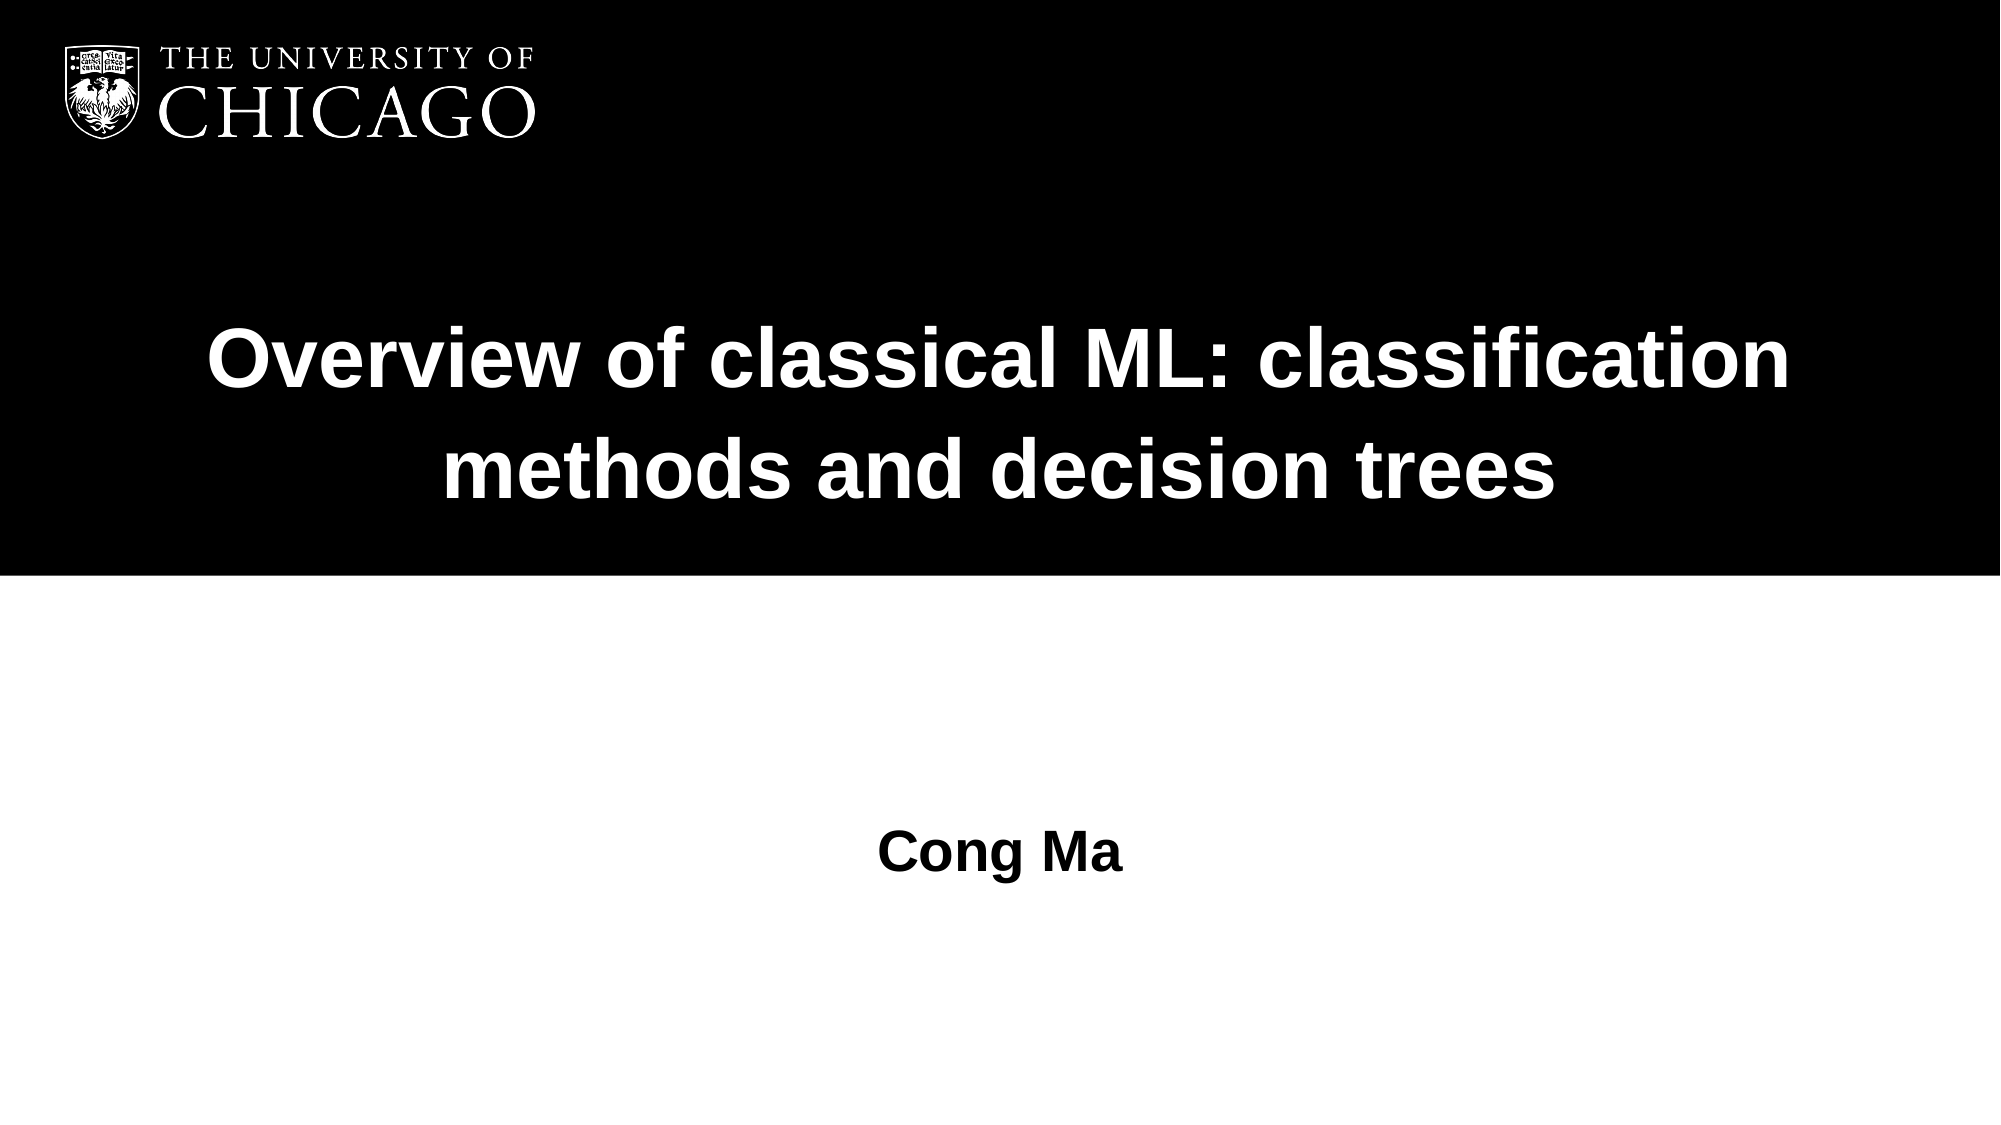

# Overview of classical ML: classification methods and decision trees
Cong Ma